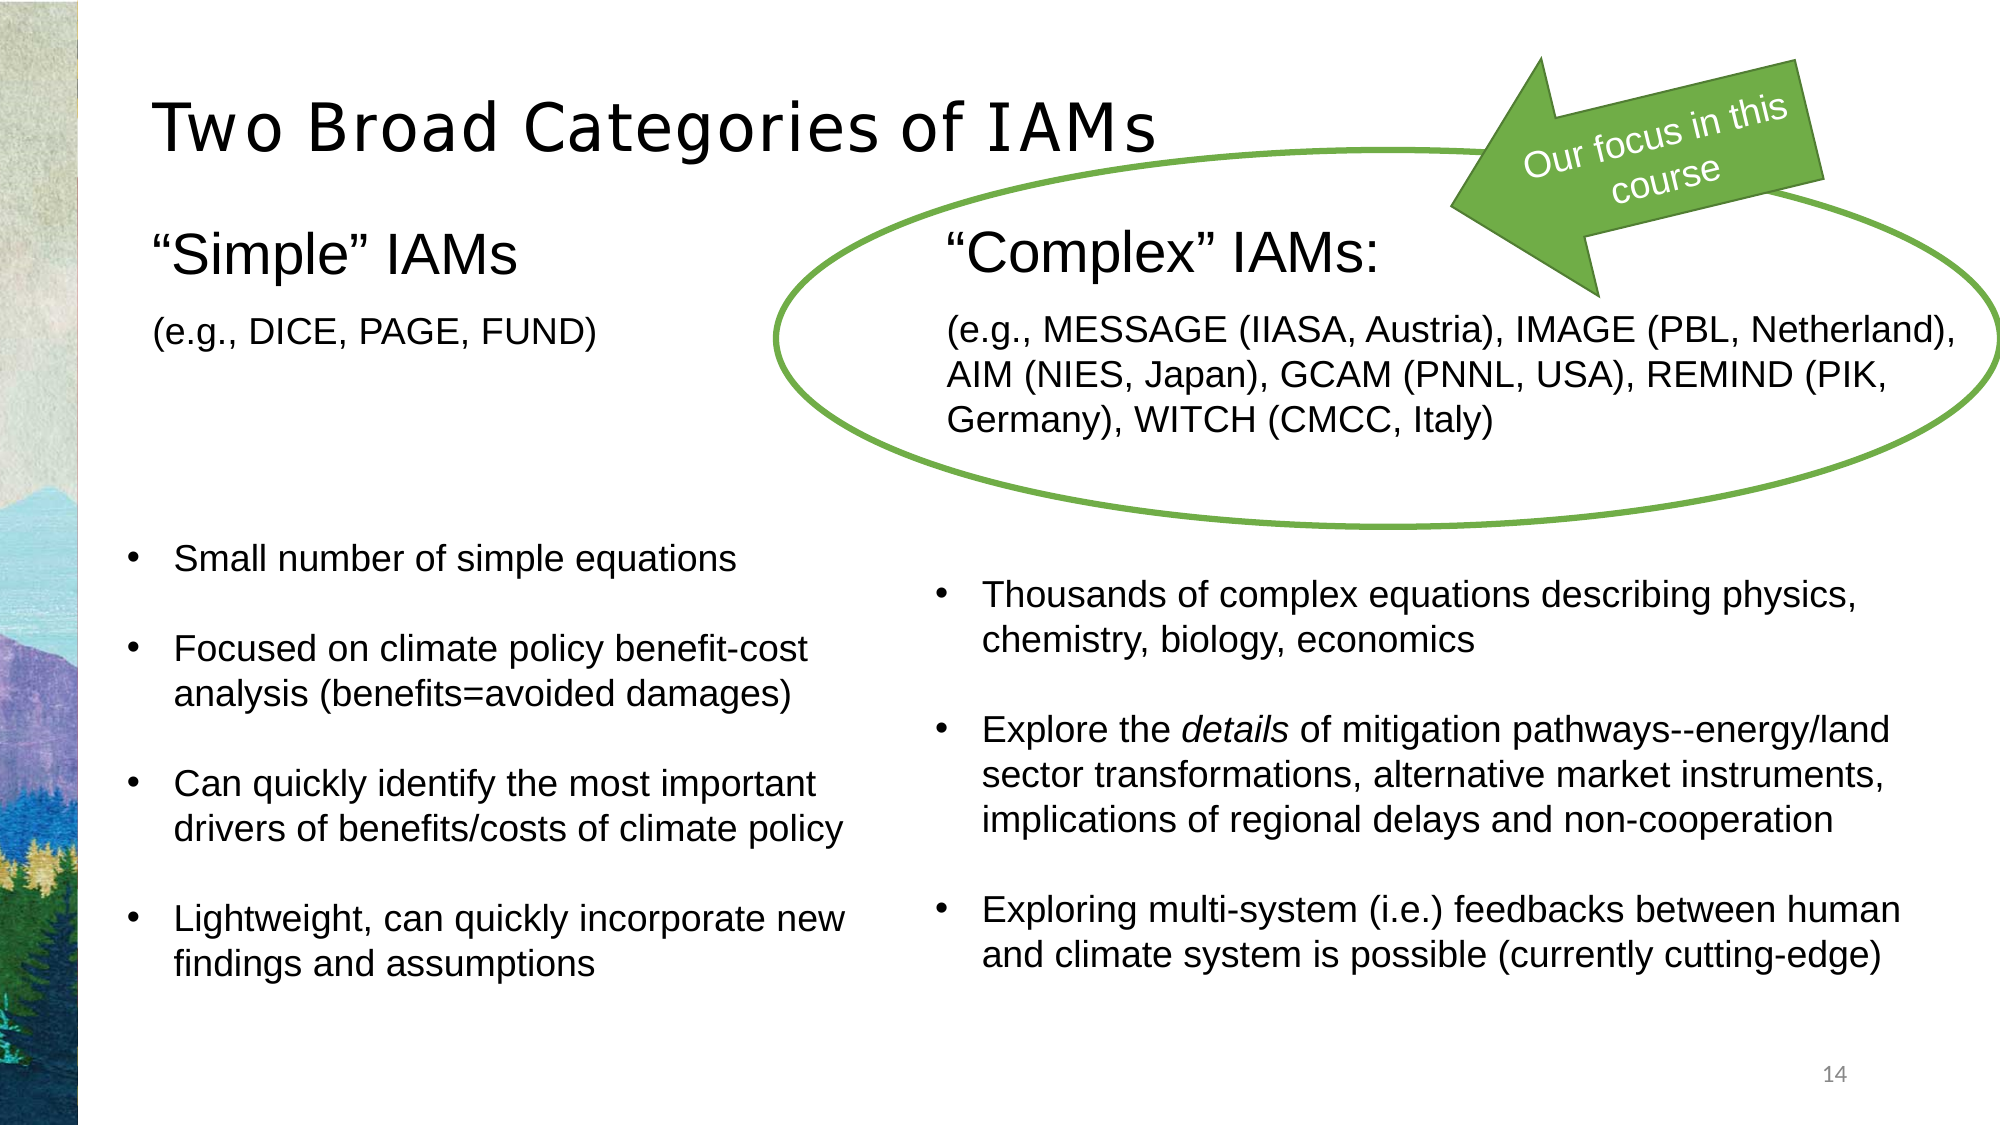

Our focus in this course
# Two Broad Categories of IAMs

“Complex” IAMs:
(e.g., MESSAGE (IIASA, Austria), IMAGE (PBL, Netherland), AIM (NIES, Japan), GCAM (PNNL, USA), REMIND (PIK, Germany), WITCH (CMCC, Italy)
“Simple” IAMs
(e.g., DICE, PAGE, FUND)
Small number of simple equations

Focused on climate policy benefit-cost analysis (benefits=avoided damages)

Can quickly identify the most important drivers of benefits/costs of climate policy

Lightweight, can quickly incorporate new findings and assumptions
Thousands of complex equations describing physics, chemistry, biology, economics

Explore the details of mitigation pathways--energy/land sector transformations, alternative market instruments, implications of regional delays and non-cooperation

Exploring multi-system (i.e.) feedbacks between human and climate system is possible (currently cutting-edge)